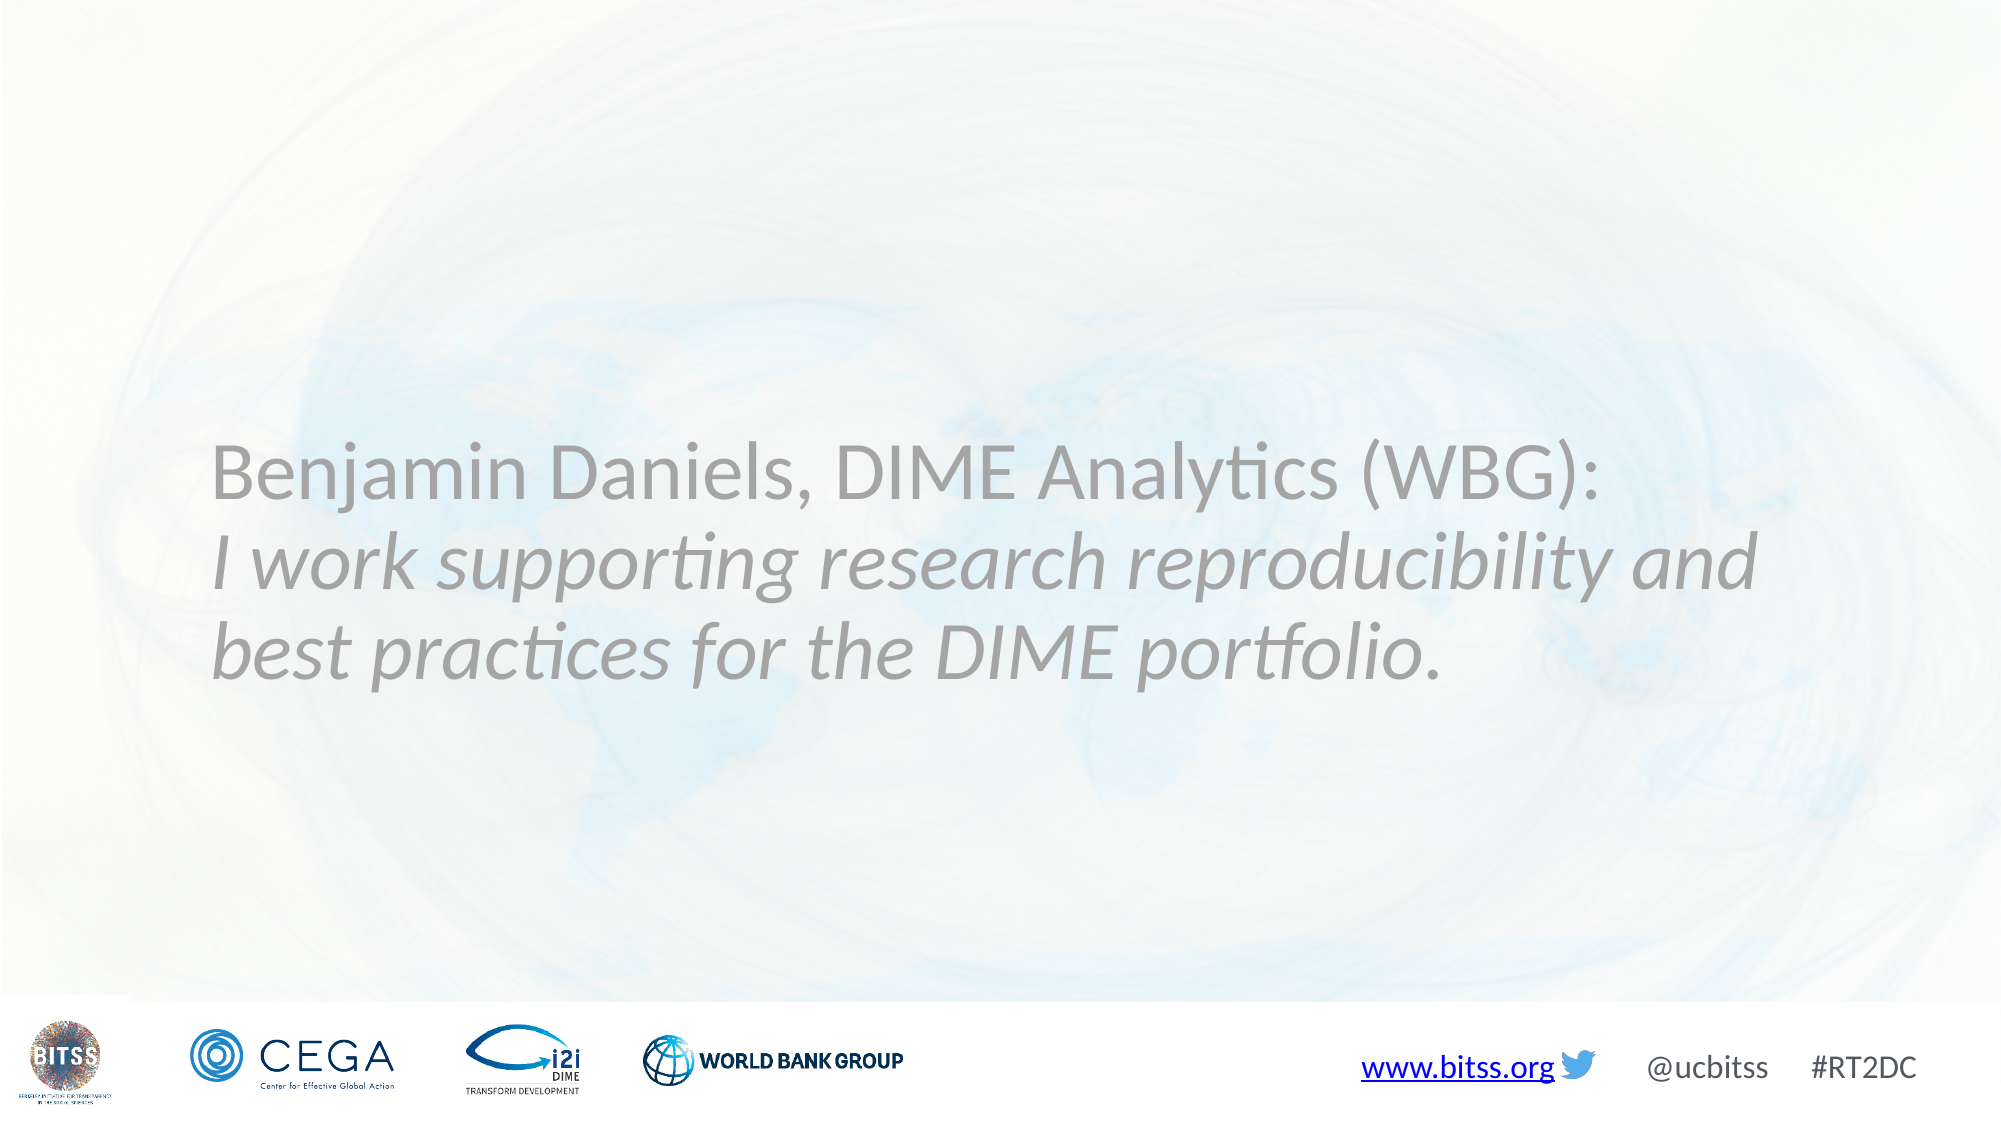

# Benjamin Daniels, DIME Analytics (WBG): I work supporting research reproducibility and best practices for the DIME portfolio.